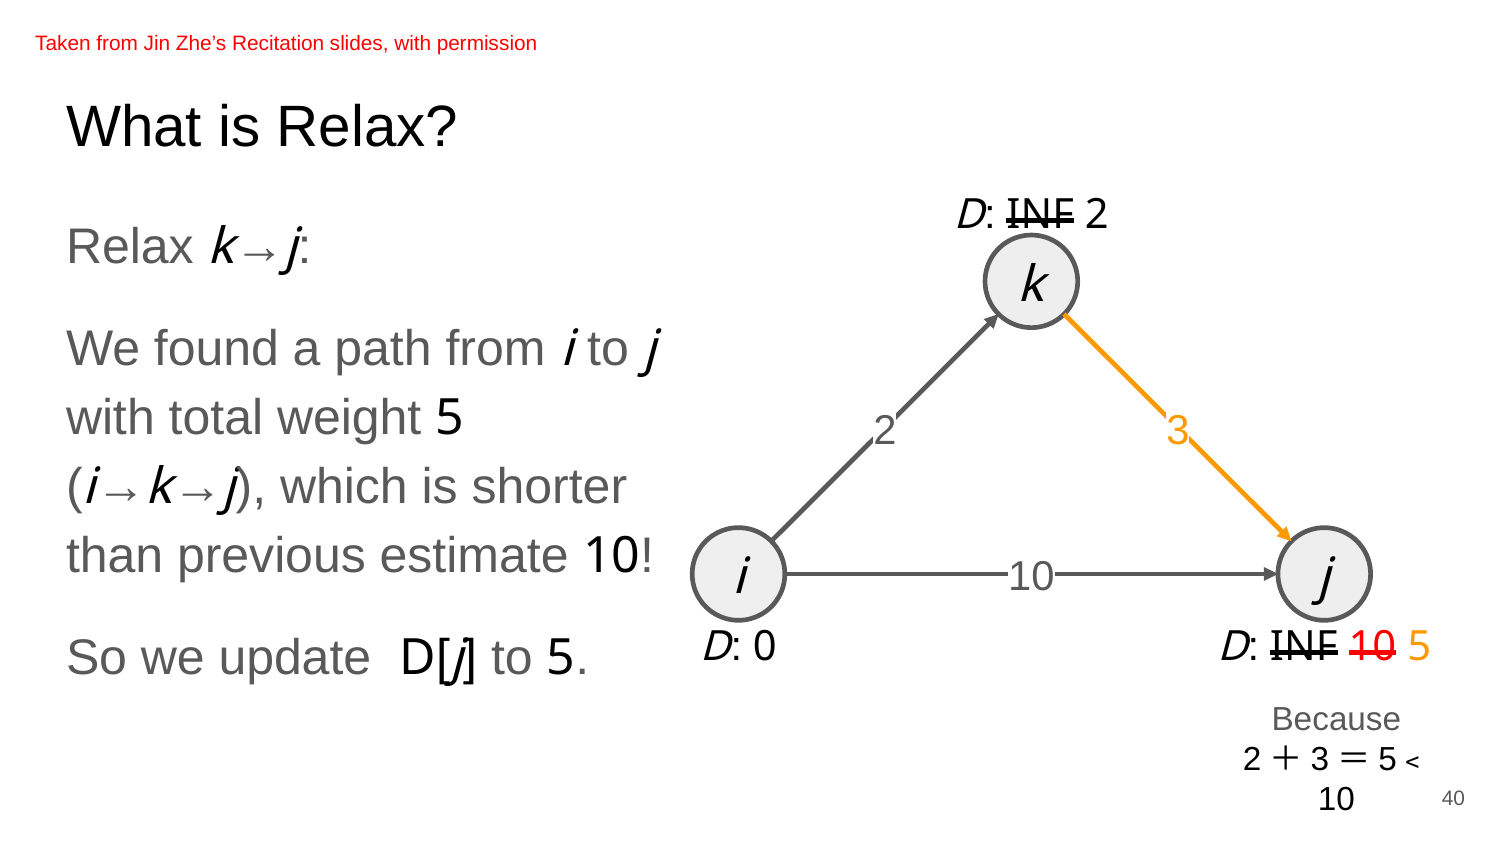

Taken from Jin Zhe’s Recitation slides, with permission
# What is Relax?
Relax k→j:
We found a path from i to j with total weight 5 (i→k→j), which is shorter than previous estimate 10!
So we update  D[j] to 5.
D: INF 2
k
3
2
10
i
j
D: 0
D: INF 10 5
Because
2＋3＝5﹤10
40